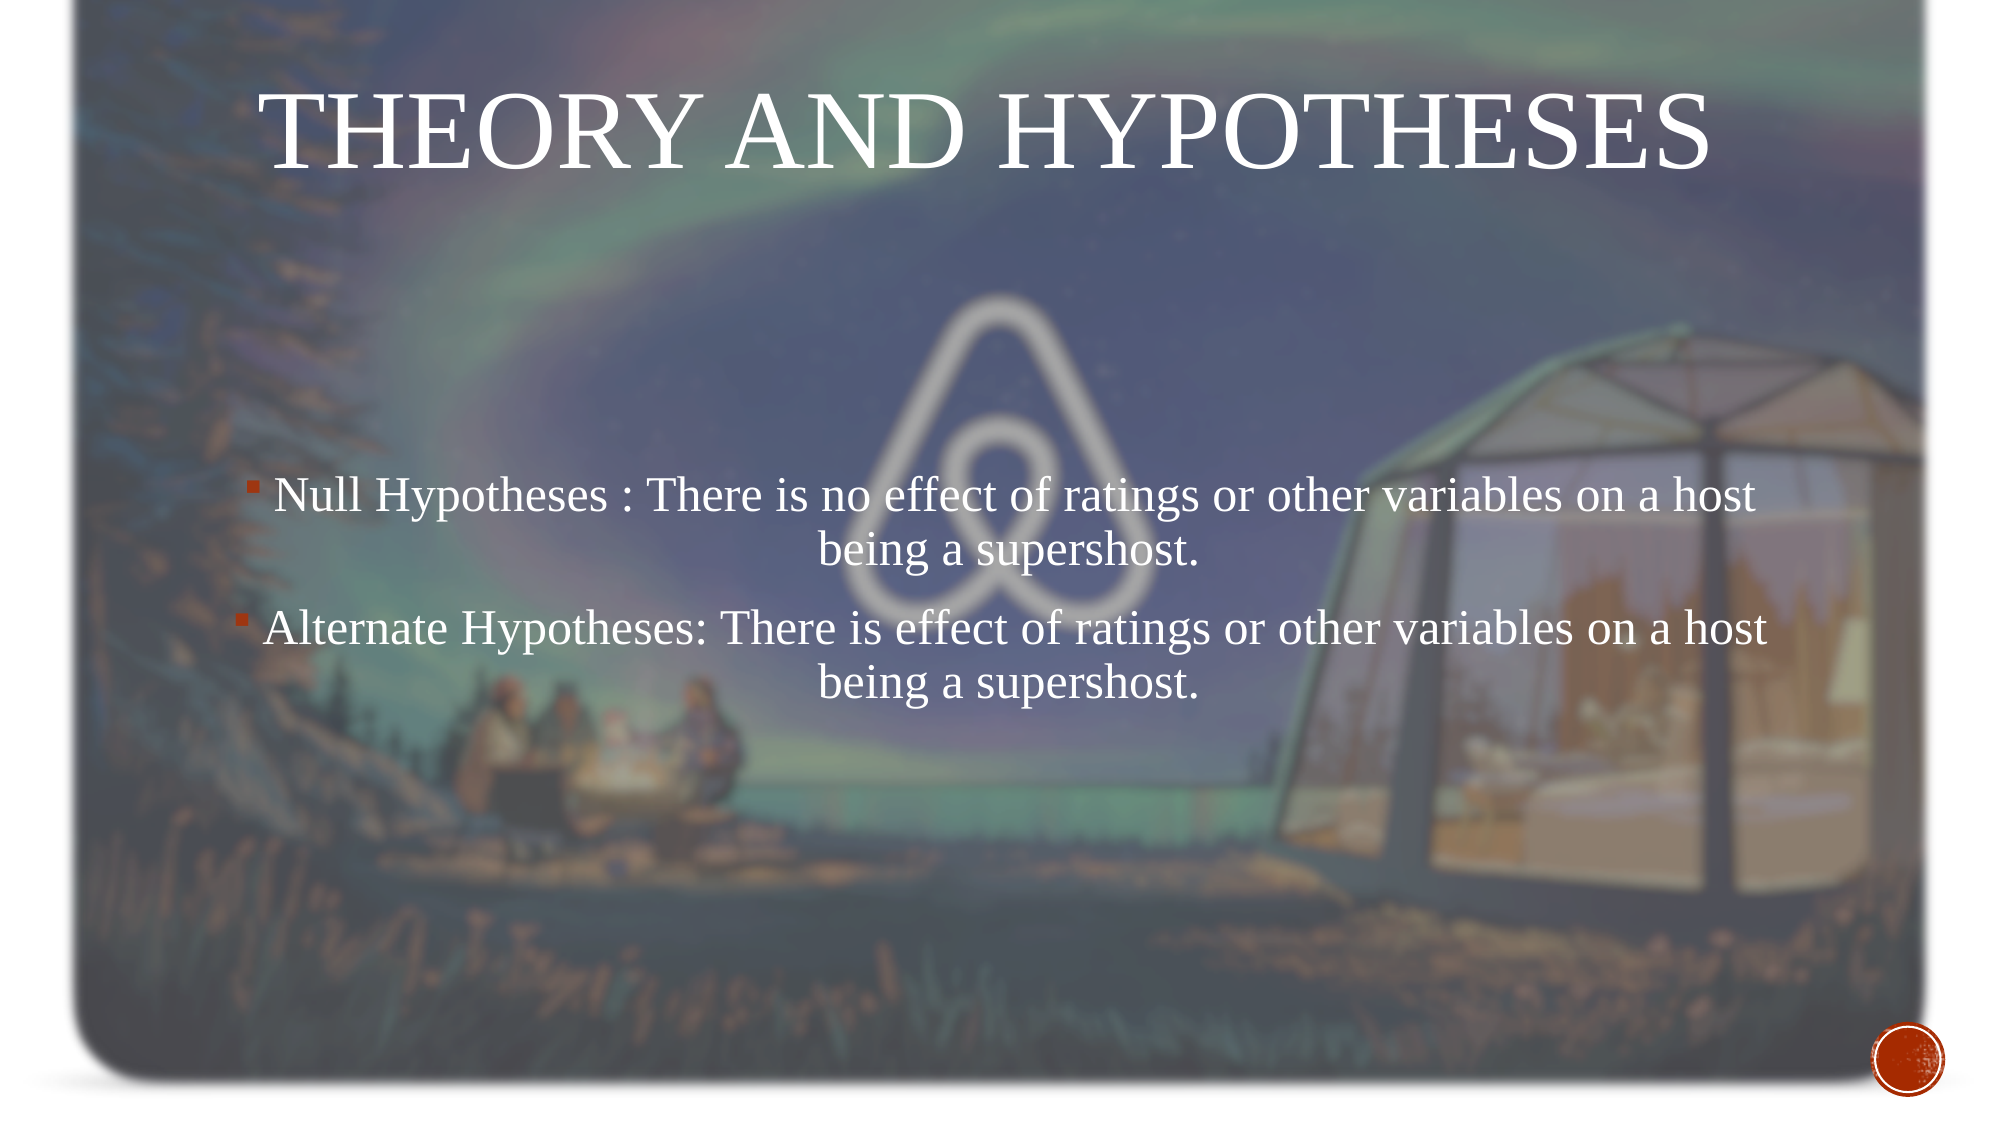

# THEORY AND HYPOTHESES
Null Hypotheses : There is no effect of ratings or other variables on a host being a supershost.
Alternate Hypotheses: There is effect of ratings or other variables on a host being a supershost.